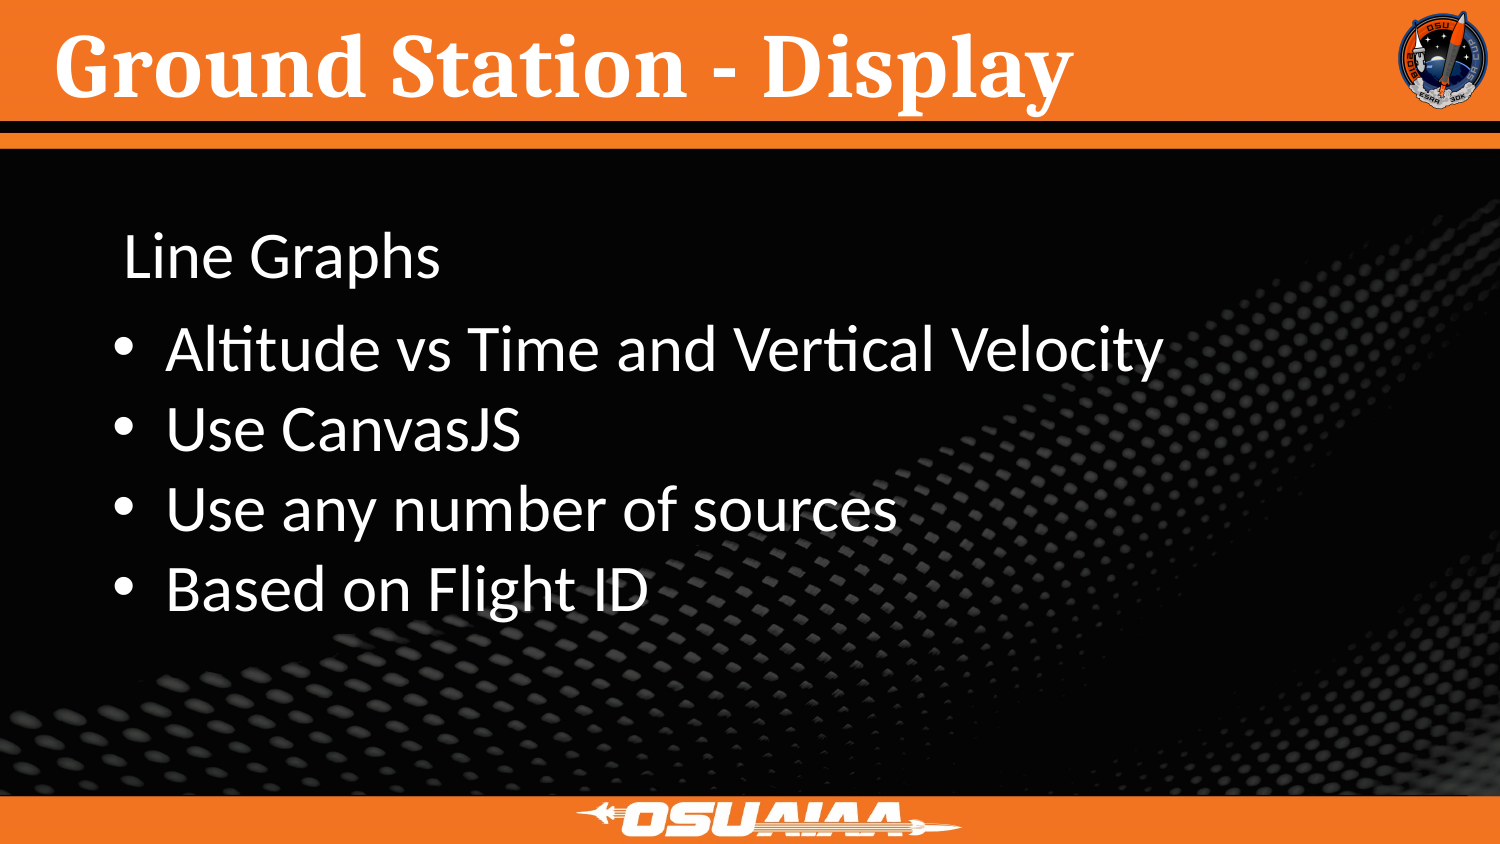

# Ground Station - Display
Line Graphs
Altitude vs Time and Vertical Velocity
Use CanvasJS
Use any number of sources
Based on Flight ID